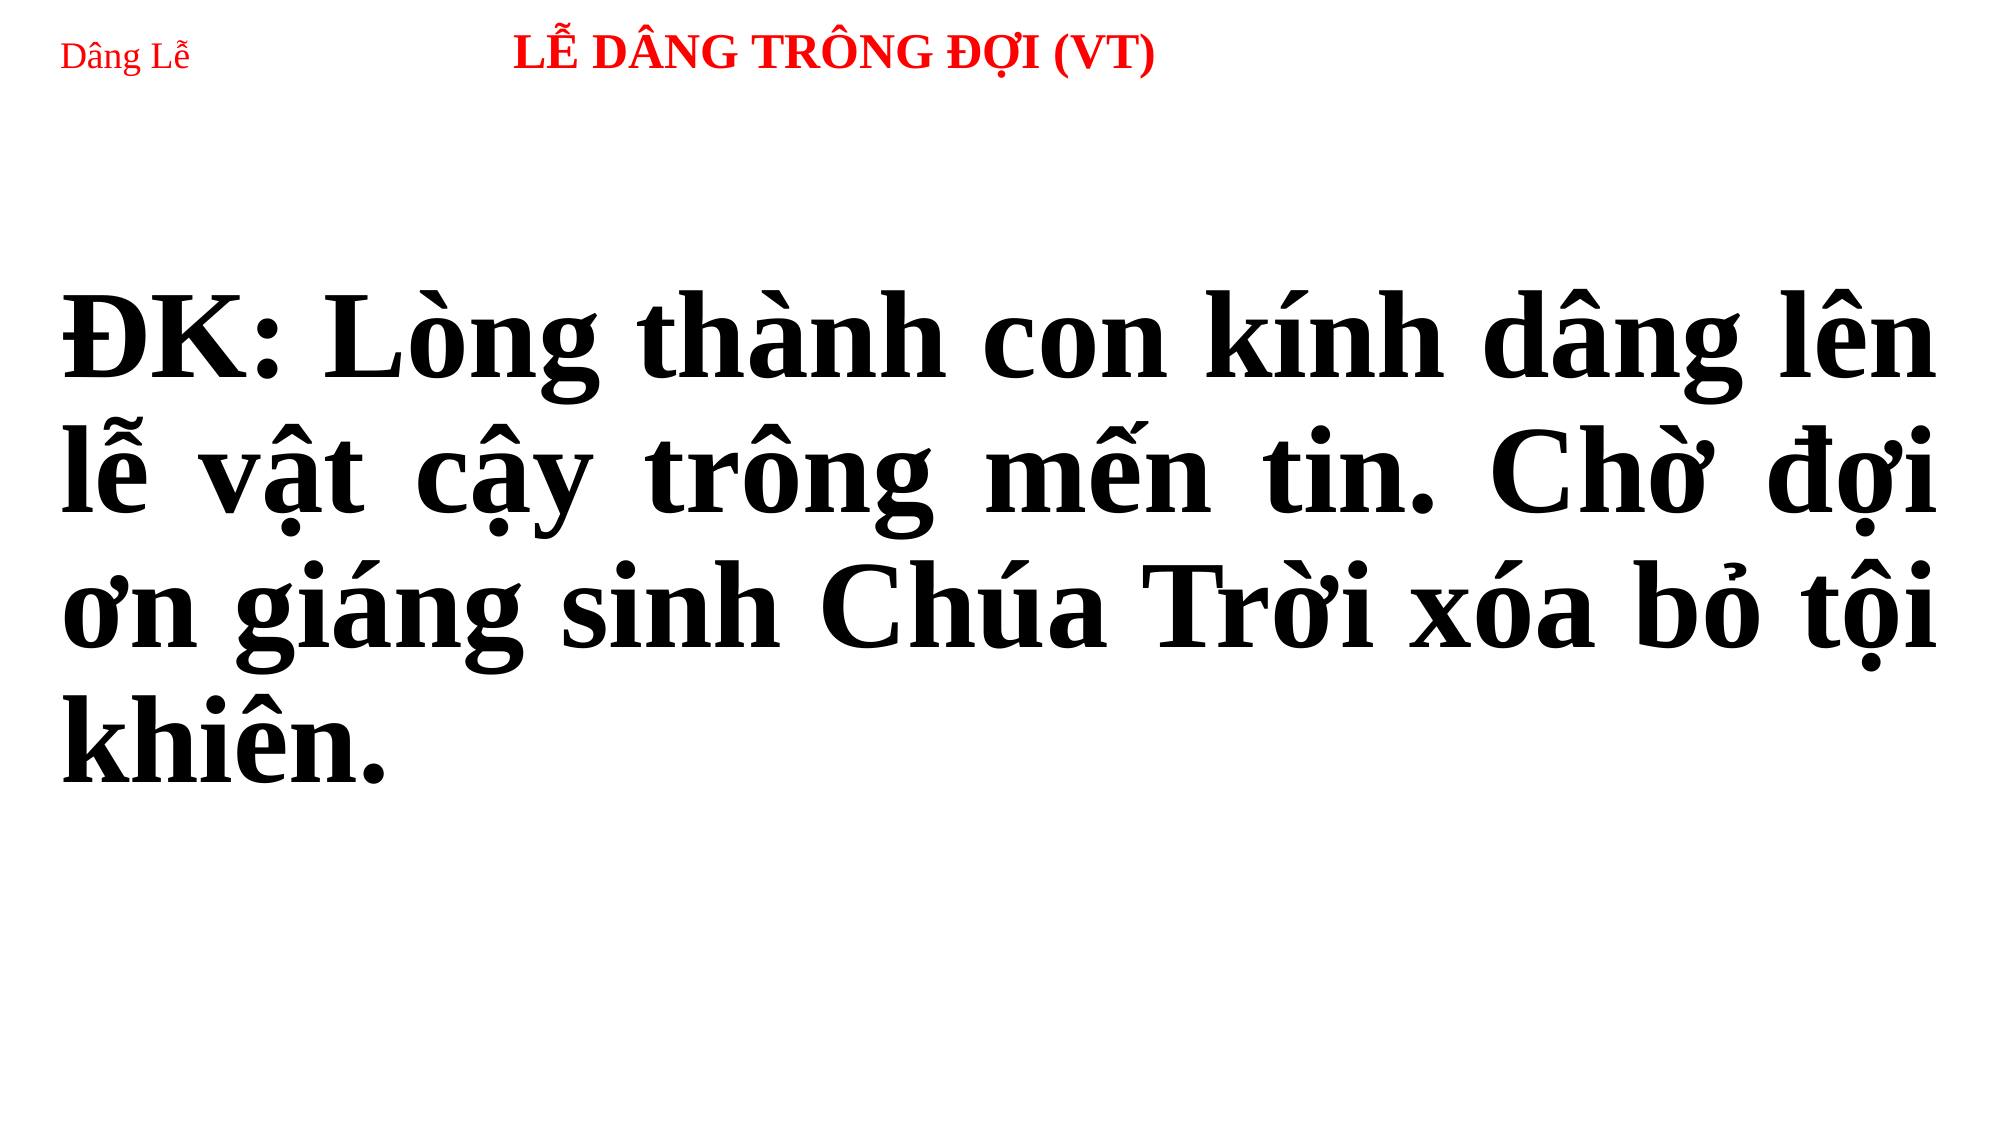

# Dâng Lễ                                  LỄ DÂNG TRÔNG ĐỢI (VT)
ĐK: Lòng thành con kính dâng lên lễ vật cậy trông mến tin. Chờ đợi ơn giáng sinh Chúa Trời xóa bỏ tội khiên.